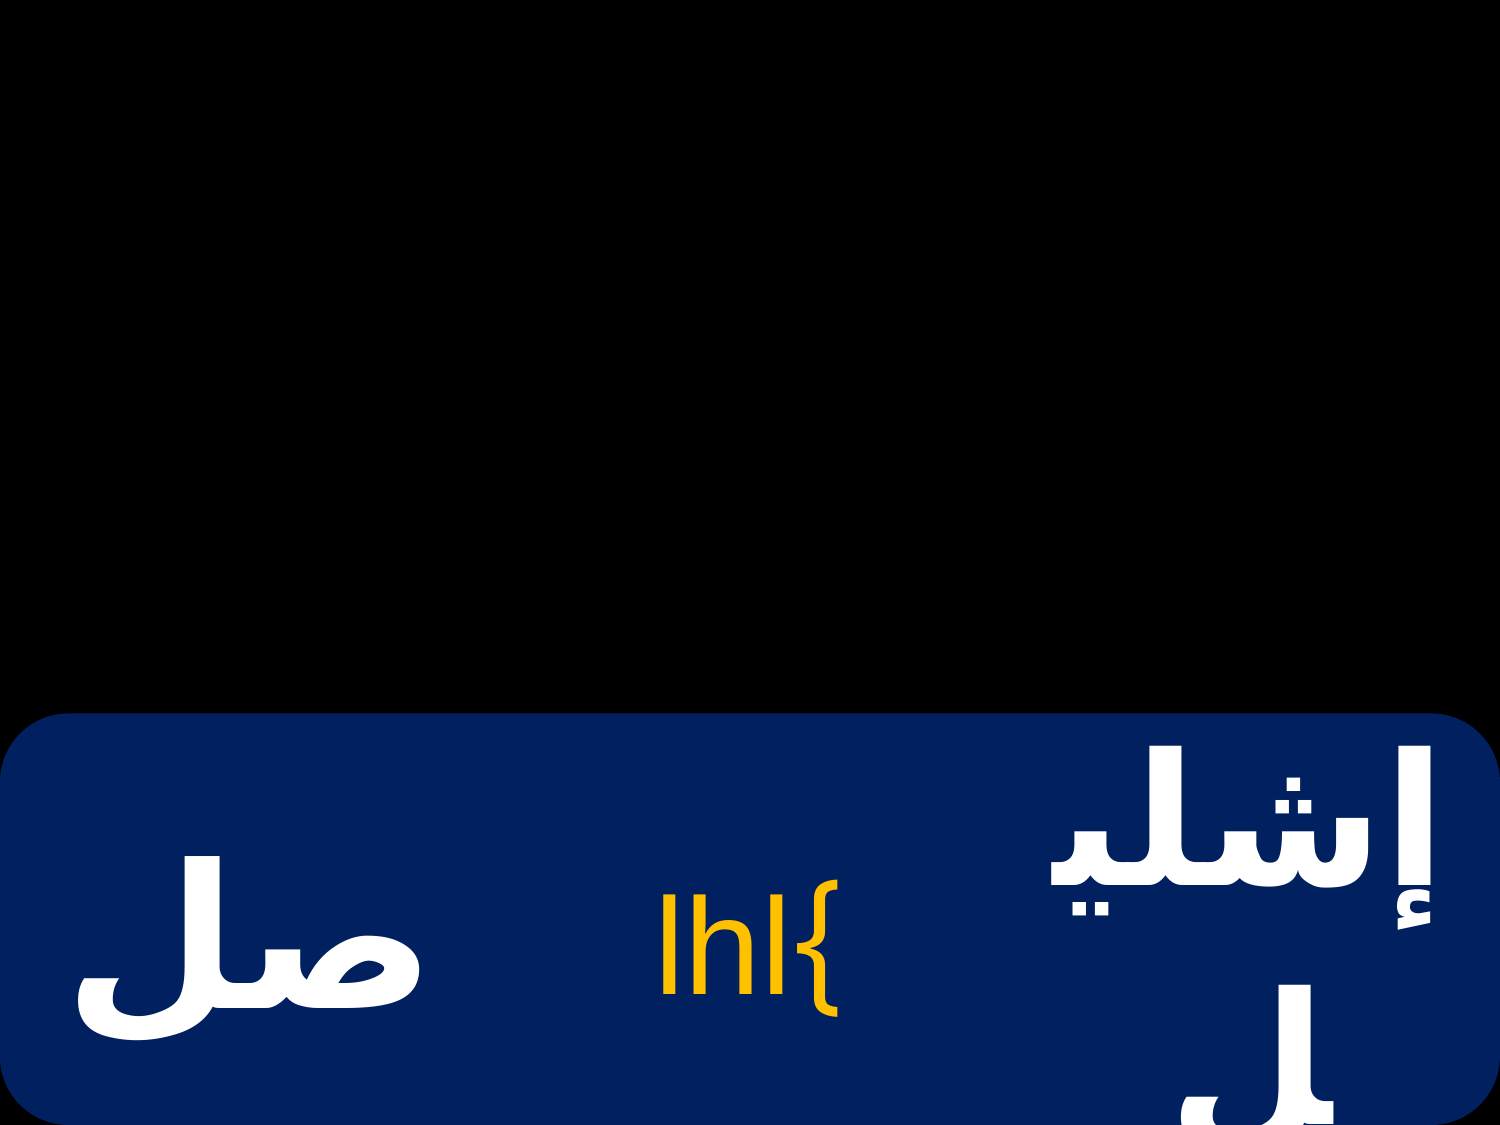

| صل | }lhl | إشليل |
| --- | --- | --- |